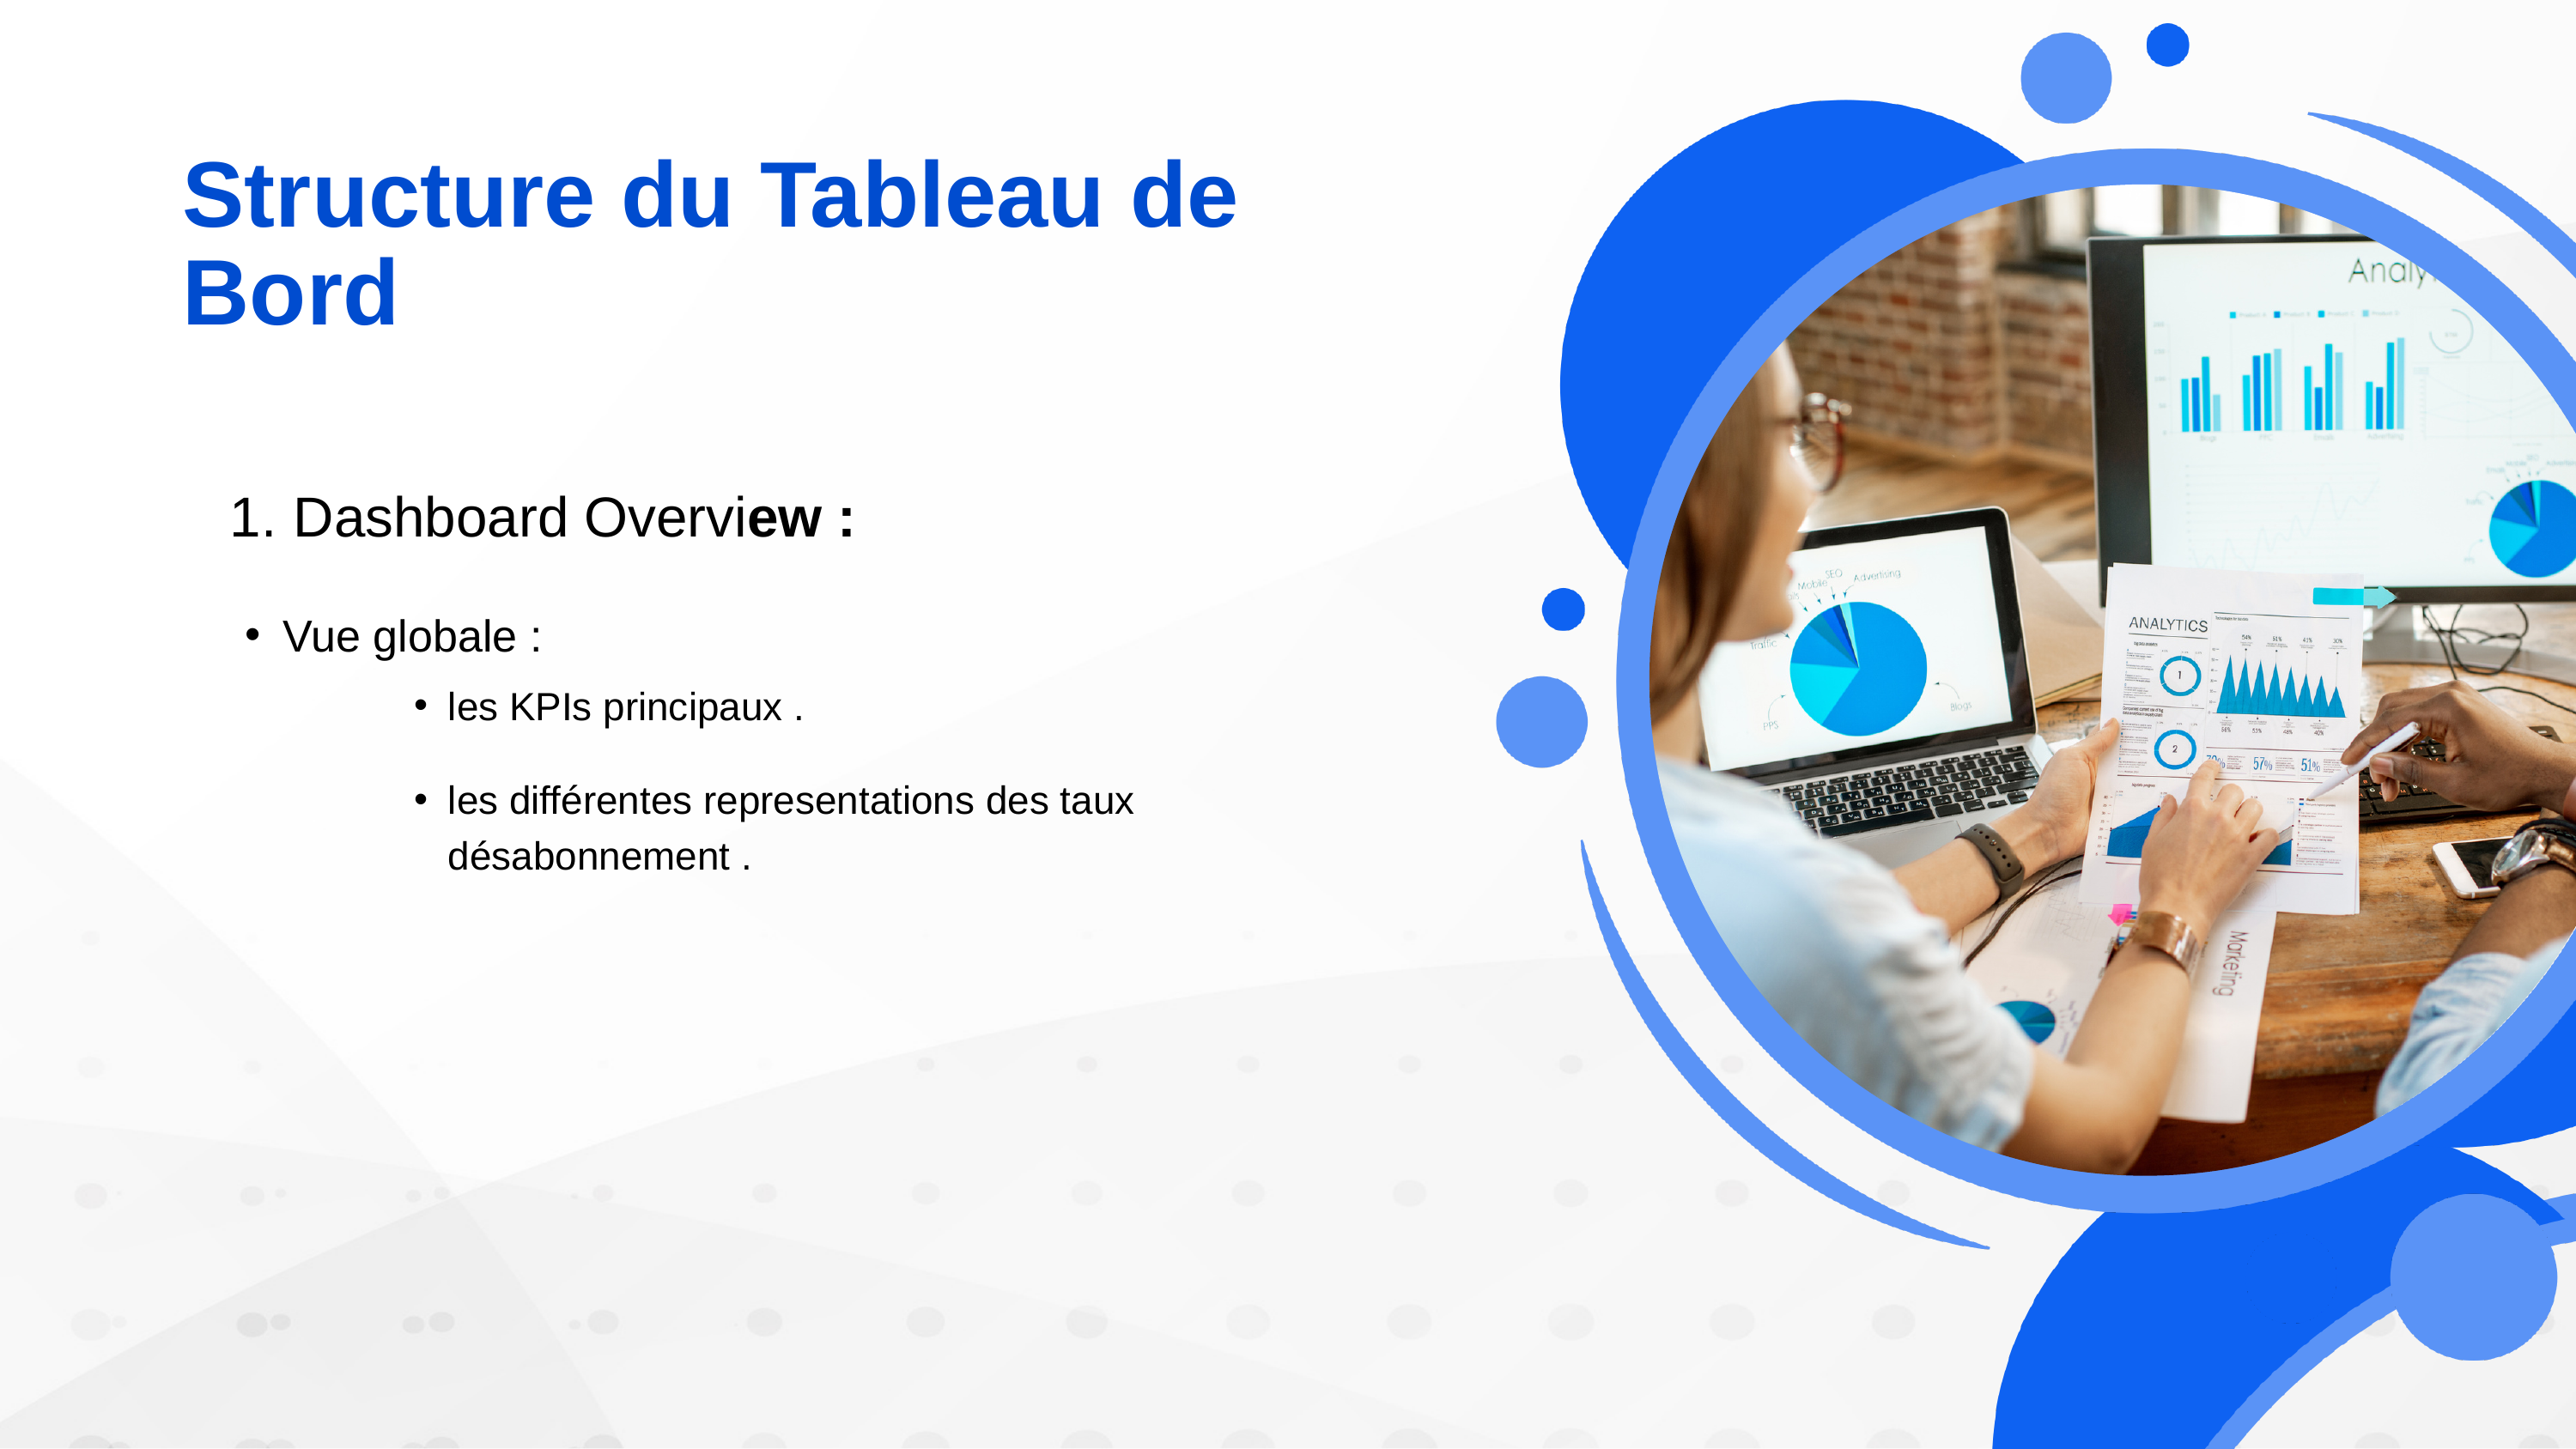

Structure du Tableau de Bord

 Dashboard Overview :
Vue globale :
les KPIs principaux .
les différentes representations des taux désabonnement .